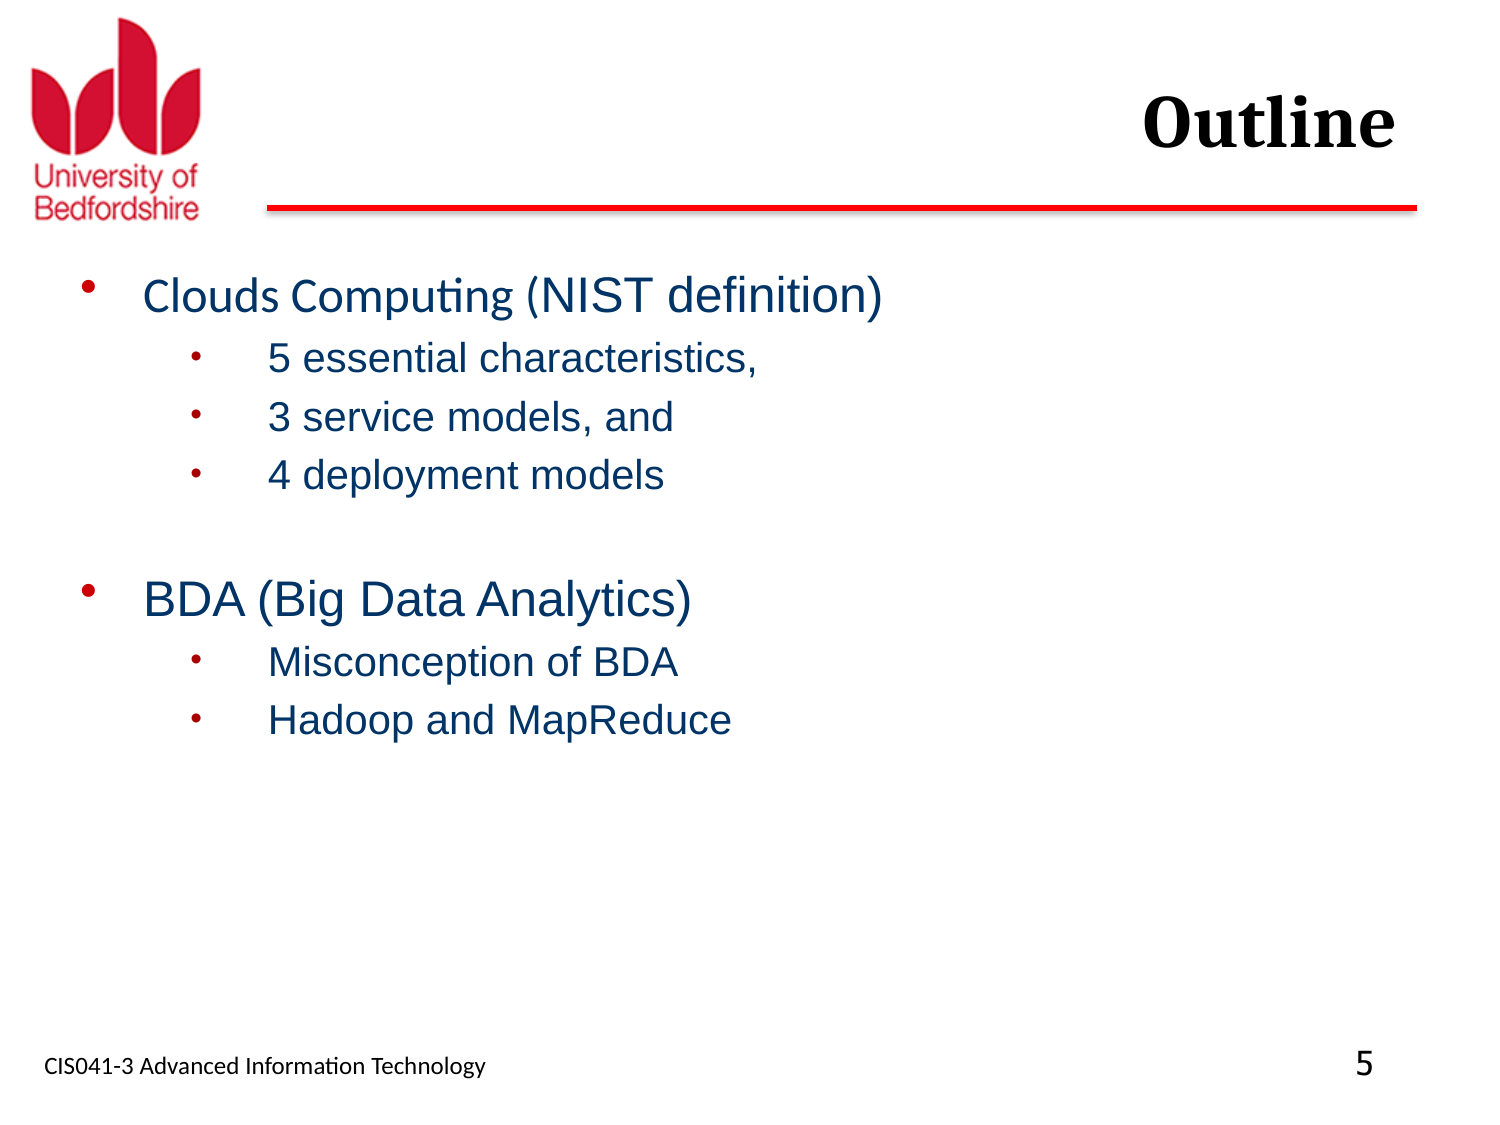

# Outline
Clouds Computing (NIST definition)
5 essential characteristics,
3 service models, and
4 deployment models

BDA (Big Data Analytics)
Misconception of BDA
Hadoop and MapReduce

CIS041-3 Advanced Information Technology